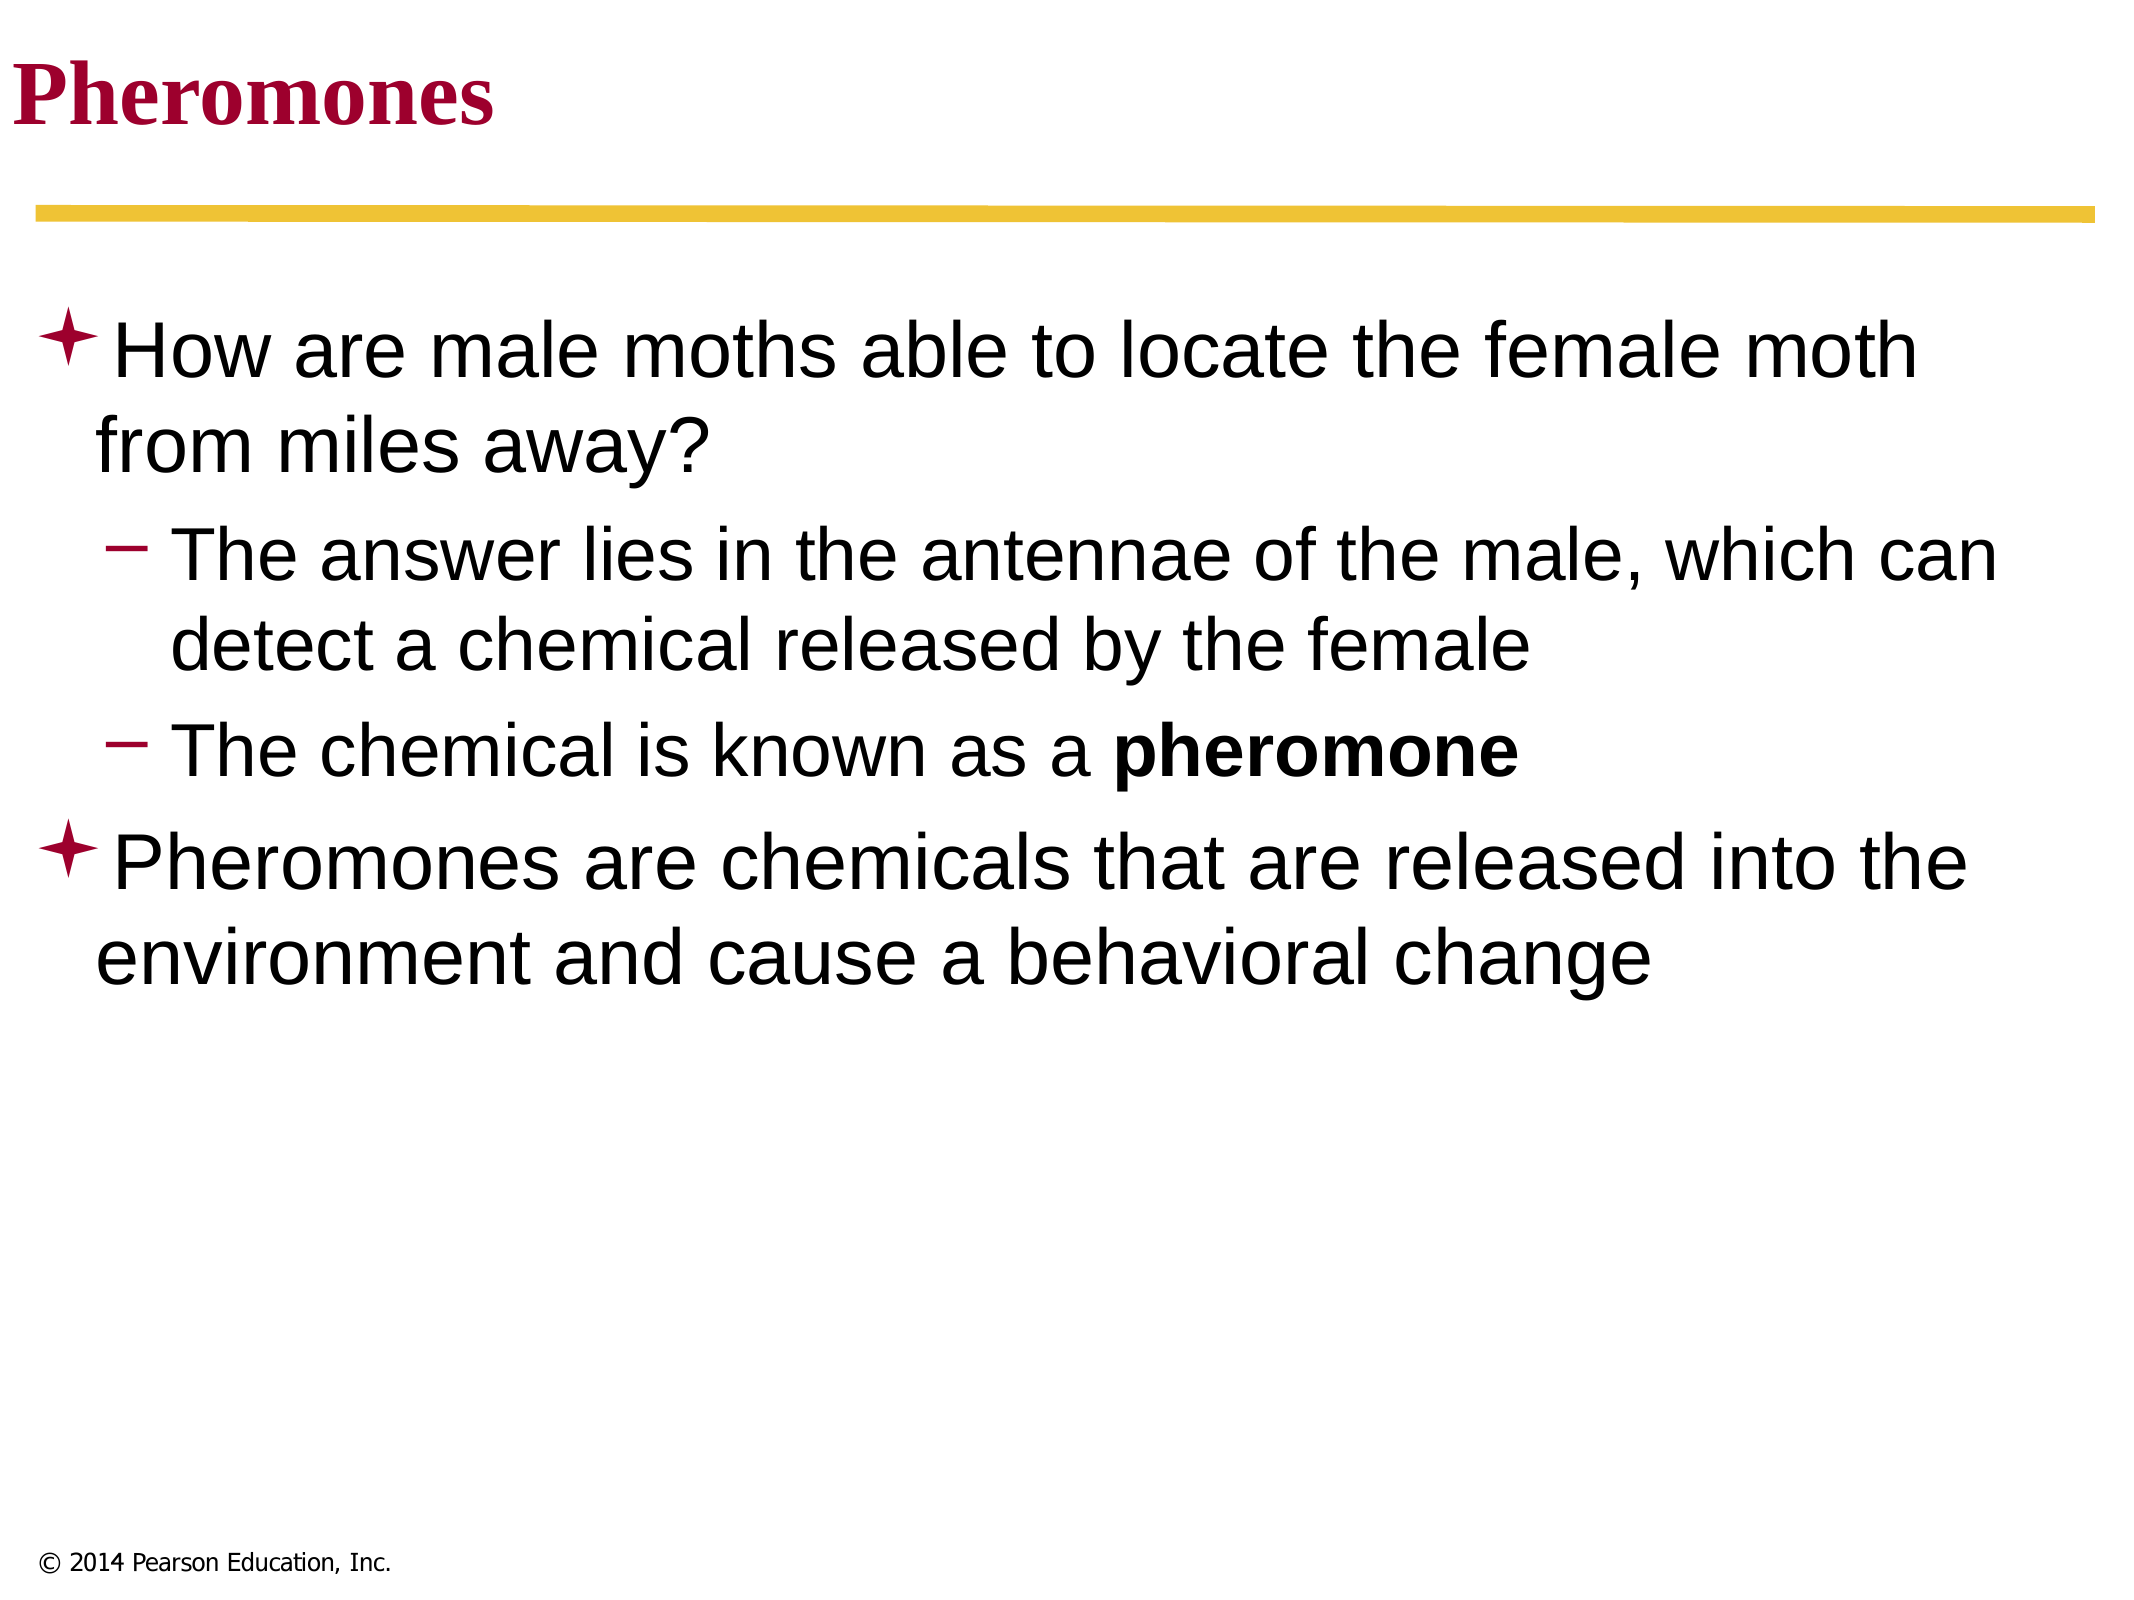

Pheromones
How are male moths able to locate the female moth from miles away?
The answer lies in the antennae of the male, which can detect a chemical released by the female
The chemical is known as a pheromone
Pheromones are chemicals that are released into the environment and cause a behavioral change